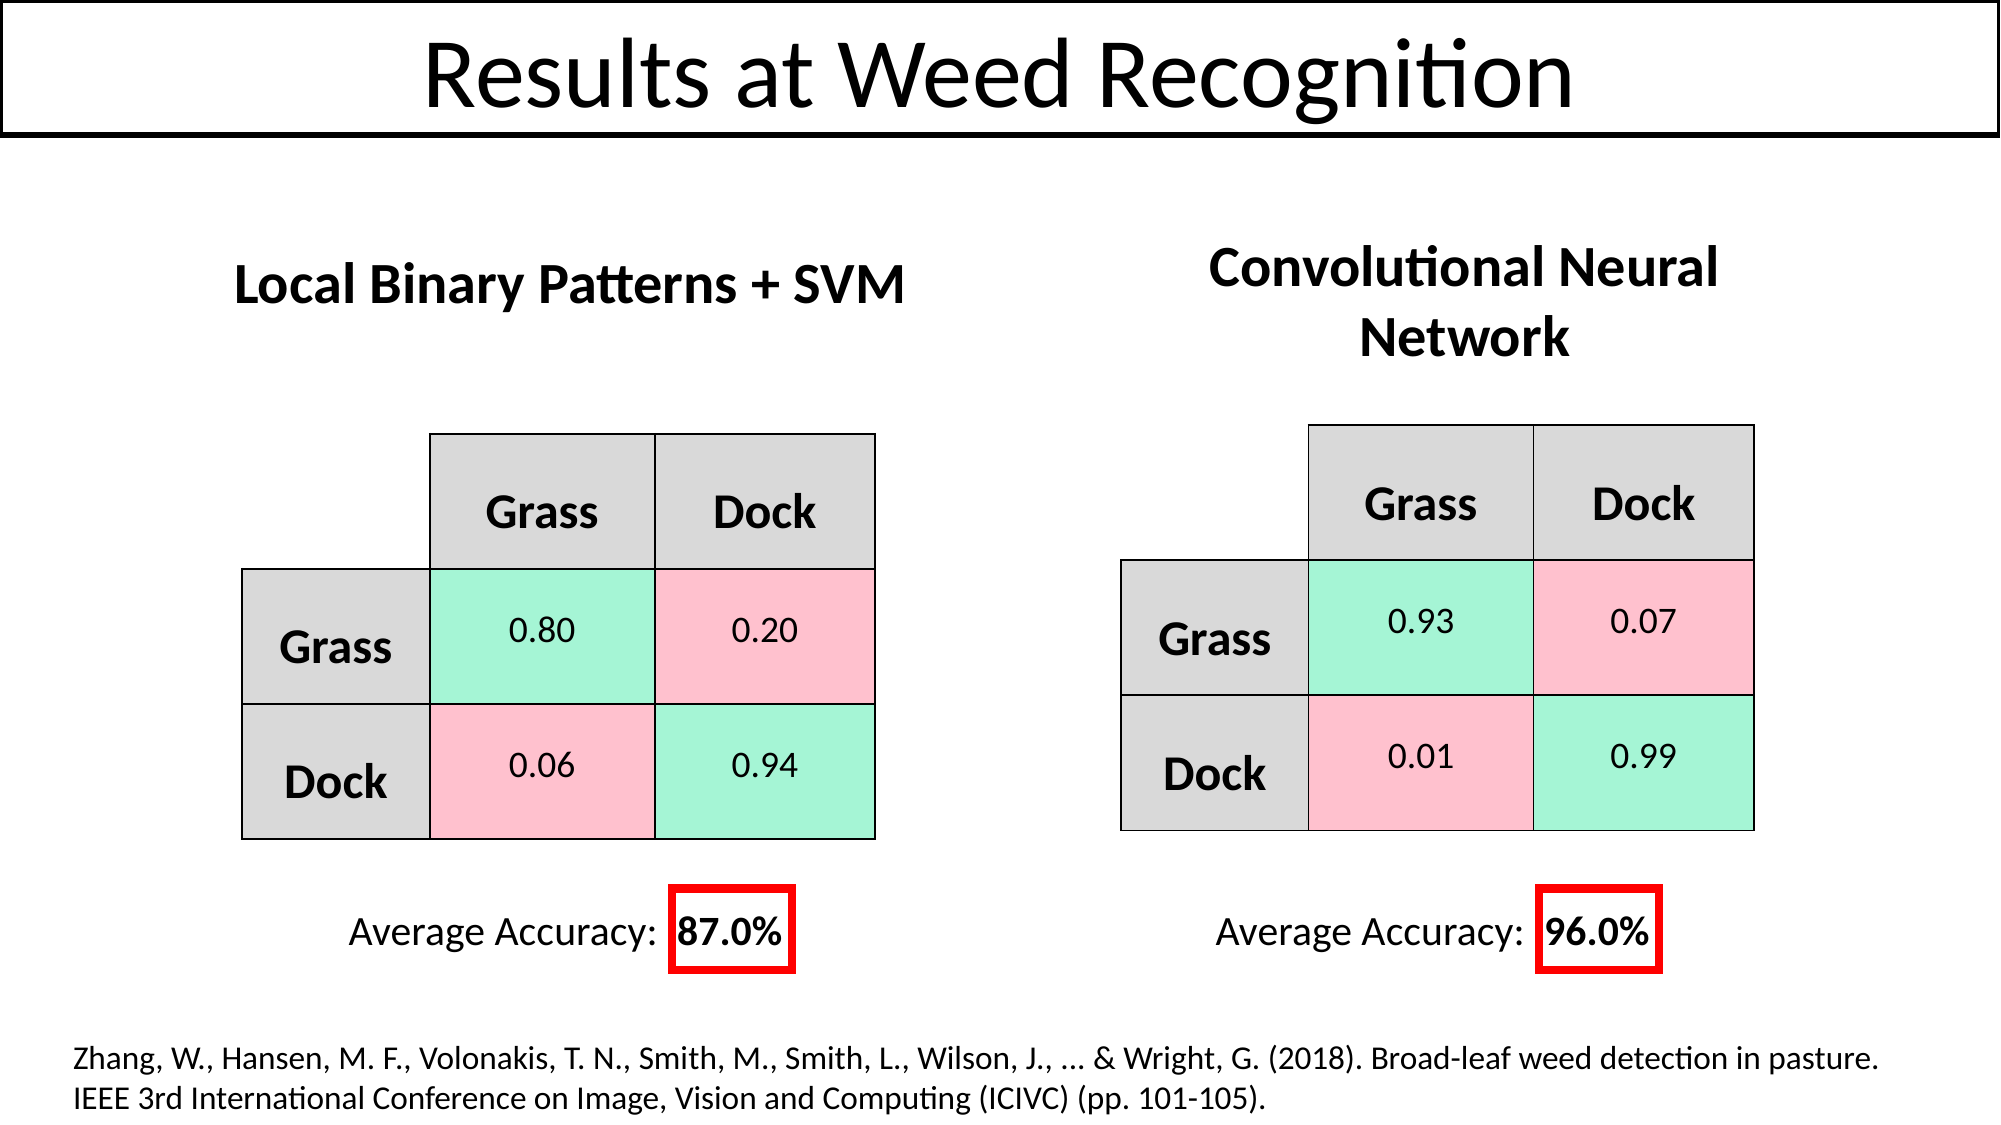

Results at Weed Recognition
Convolutional Neural Network
Local Binary Patterns + SVM
|  | Grass | Dock |
| --- | --- | --- |
| Grass | 0.93 | 0.07 |
| Dock | 0.01 | 0.99 |
|  | Grass | Dock |
| --- | --- | --- |
| Grass | 0.80 | 0.20 |
| Dock | 0.06 | 0.94 |

Average Accuracy:  87.0%
Average Accuracy:  96.0%
Zhang, W., Hansen, M. F., Volonakis, T. N., Smith, M., Smith, L., Wilson, J., ... & Wright, G. (2018). Broad-leaf weed detection in pasture. IEEE 3rd International Conference on Image, Vision and Computing (ICIVC) (pp. 101-105).